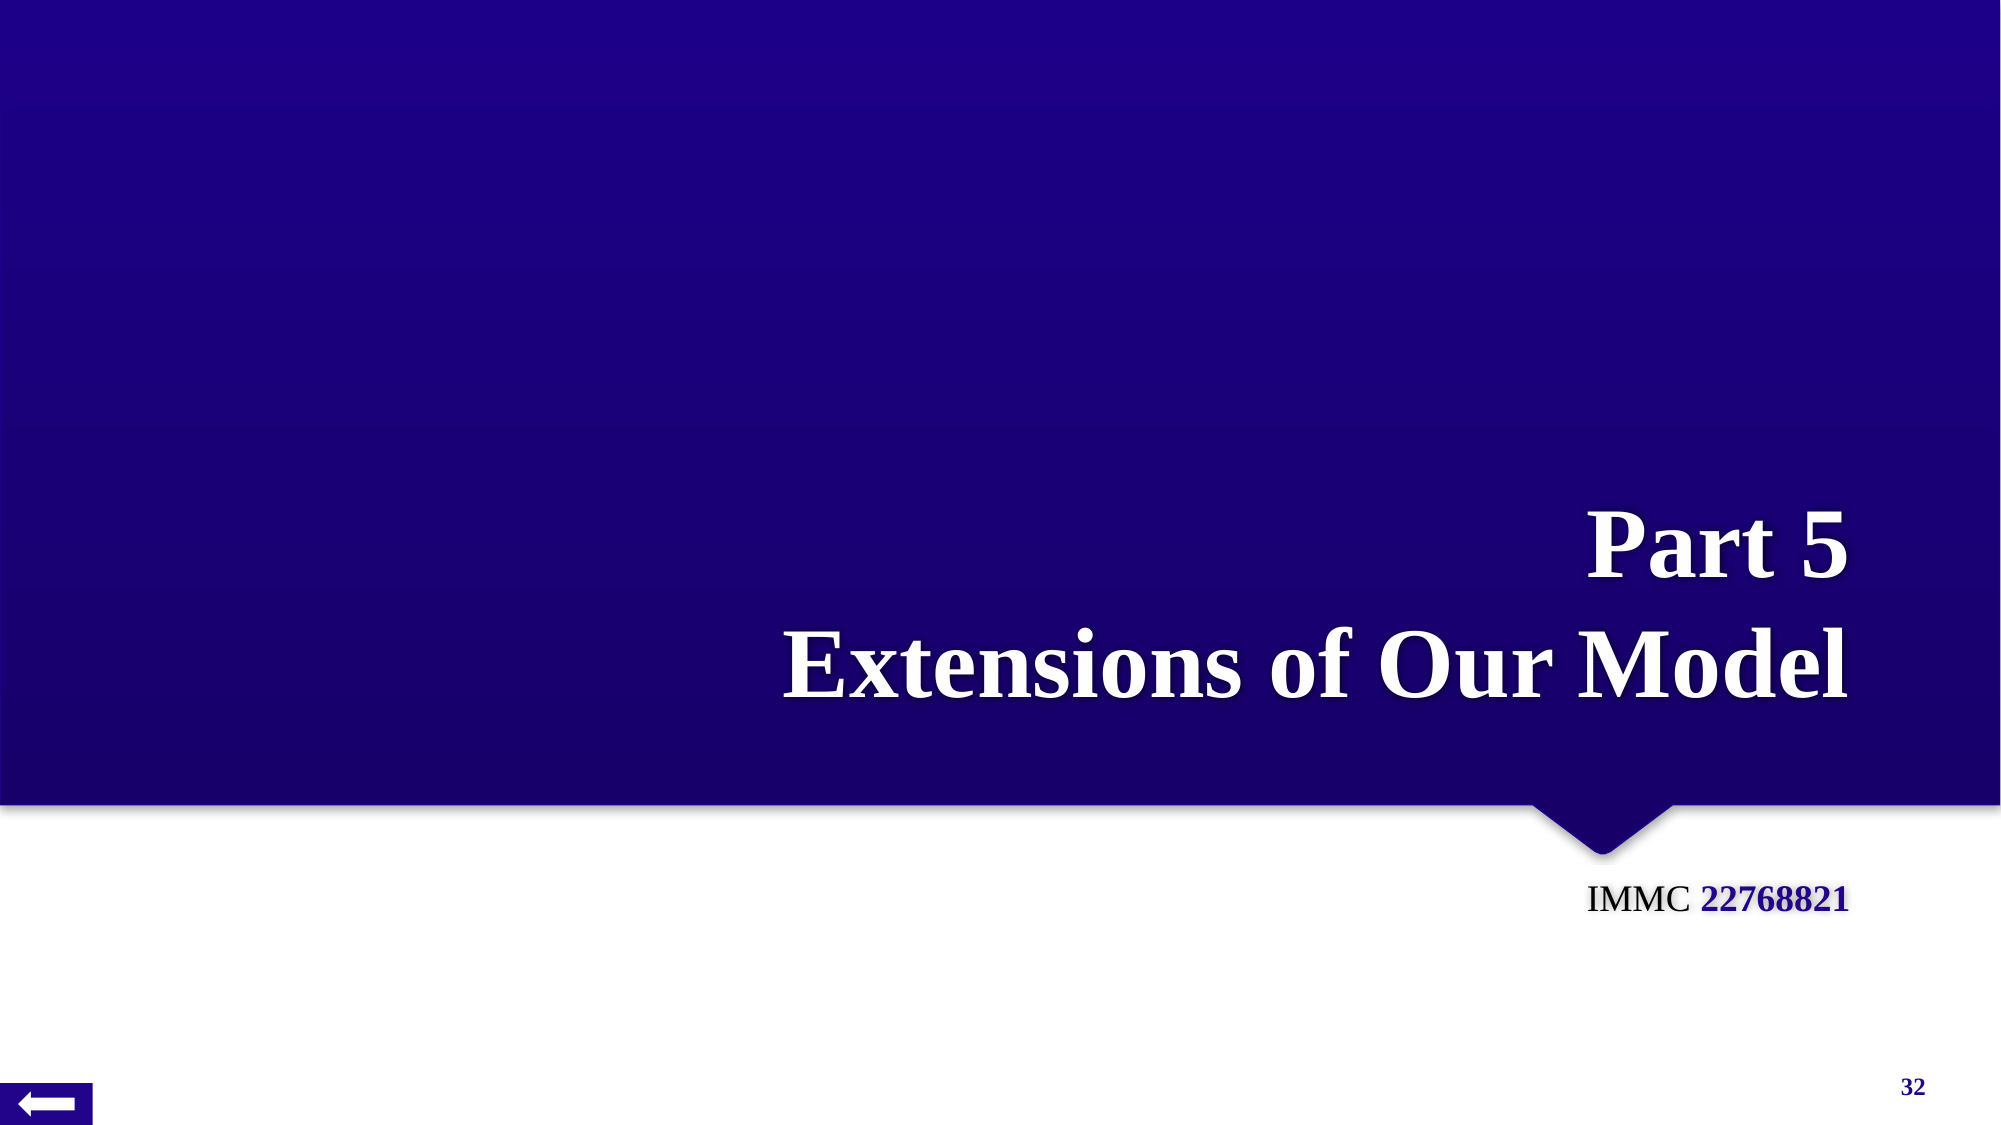

# Part 5 Extensions of Our Model
IMMC 22768821
32